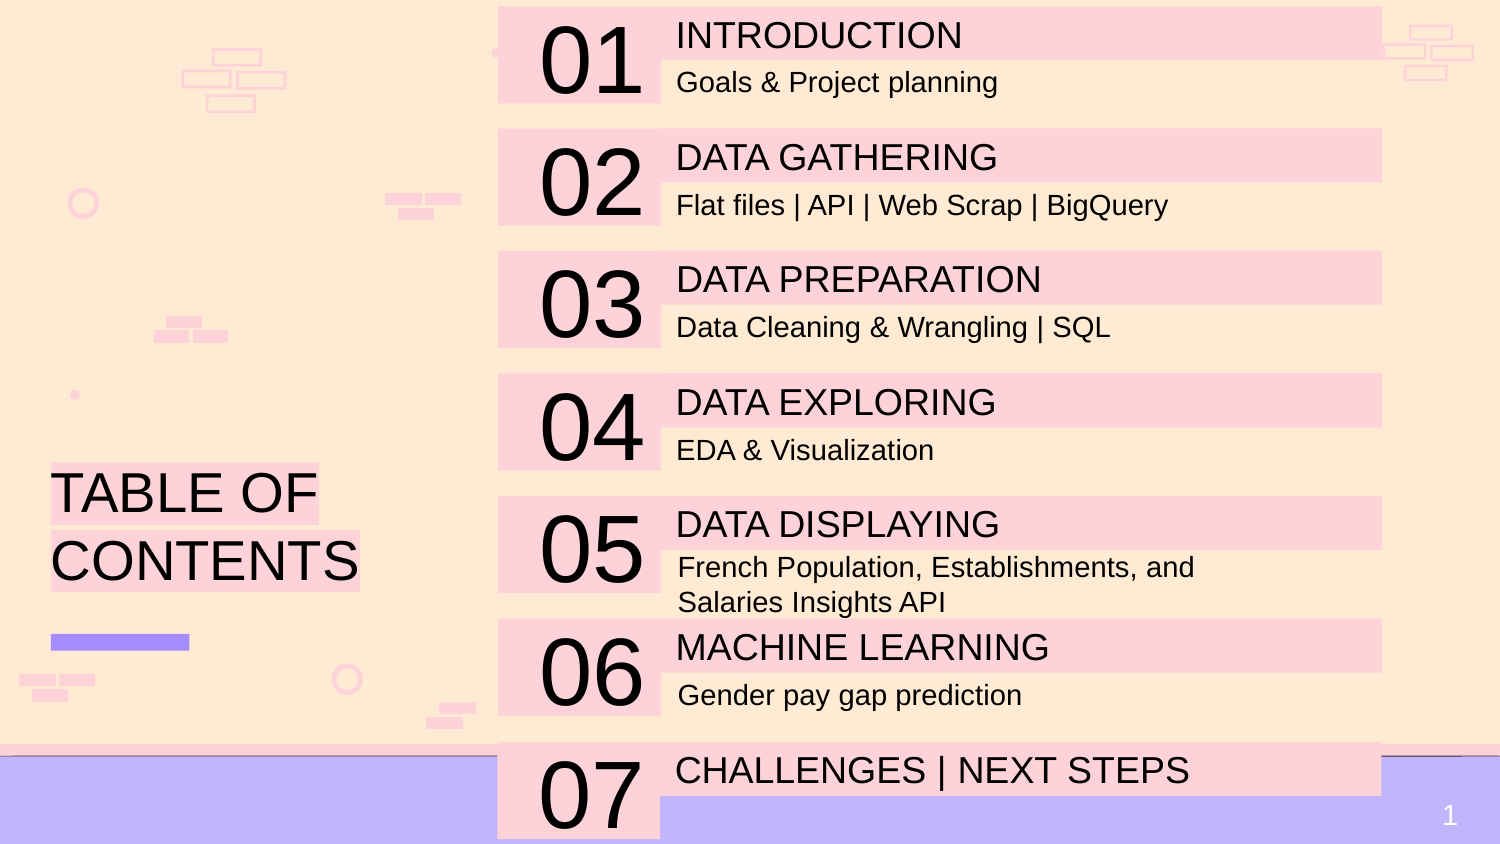

# 01
INTRODUCTION
Goals & Project planning
DATA GATHERING
02
Flat files | API | Web Scrap | BigQuery
DATA PREPARATION
03
Data Cleaning & Wrangling | SQL
DATA EXPLORING
04
TABLE OF CONTENTS
EDA & Visualization
05
DATA DISPLAYING
French Population, Establishments, and Salaries Insights API
06
MACHINE LEARNING

Gender pay gap prediction
07
CHALLENGES | NEXT STEPS
1